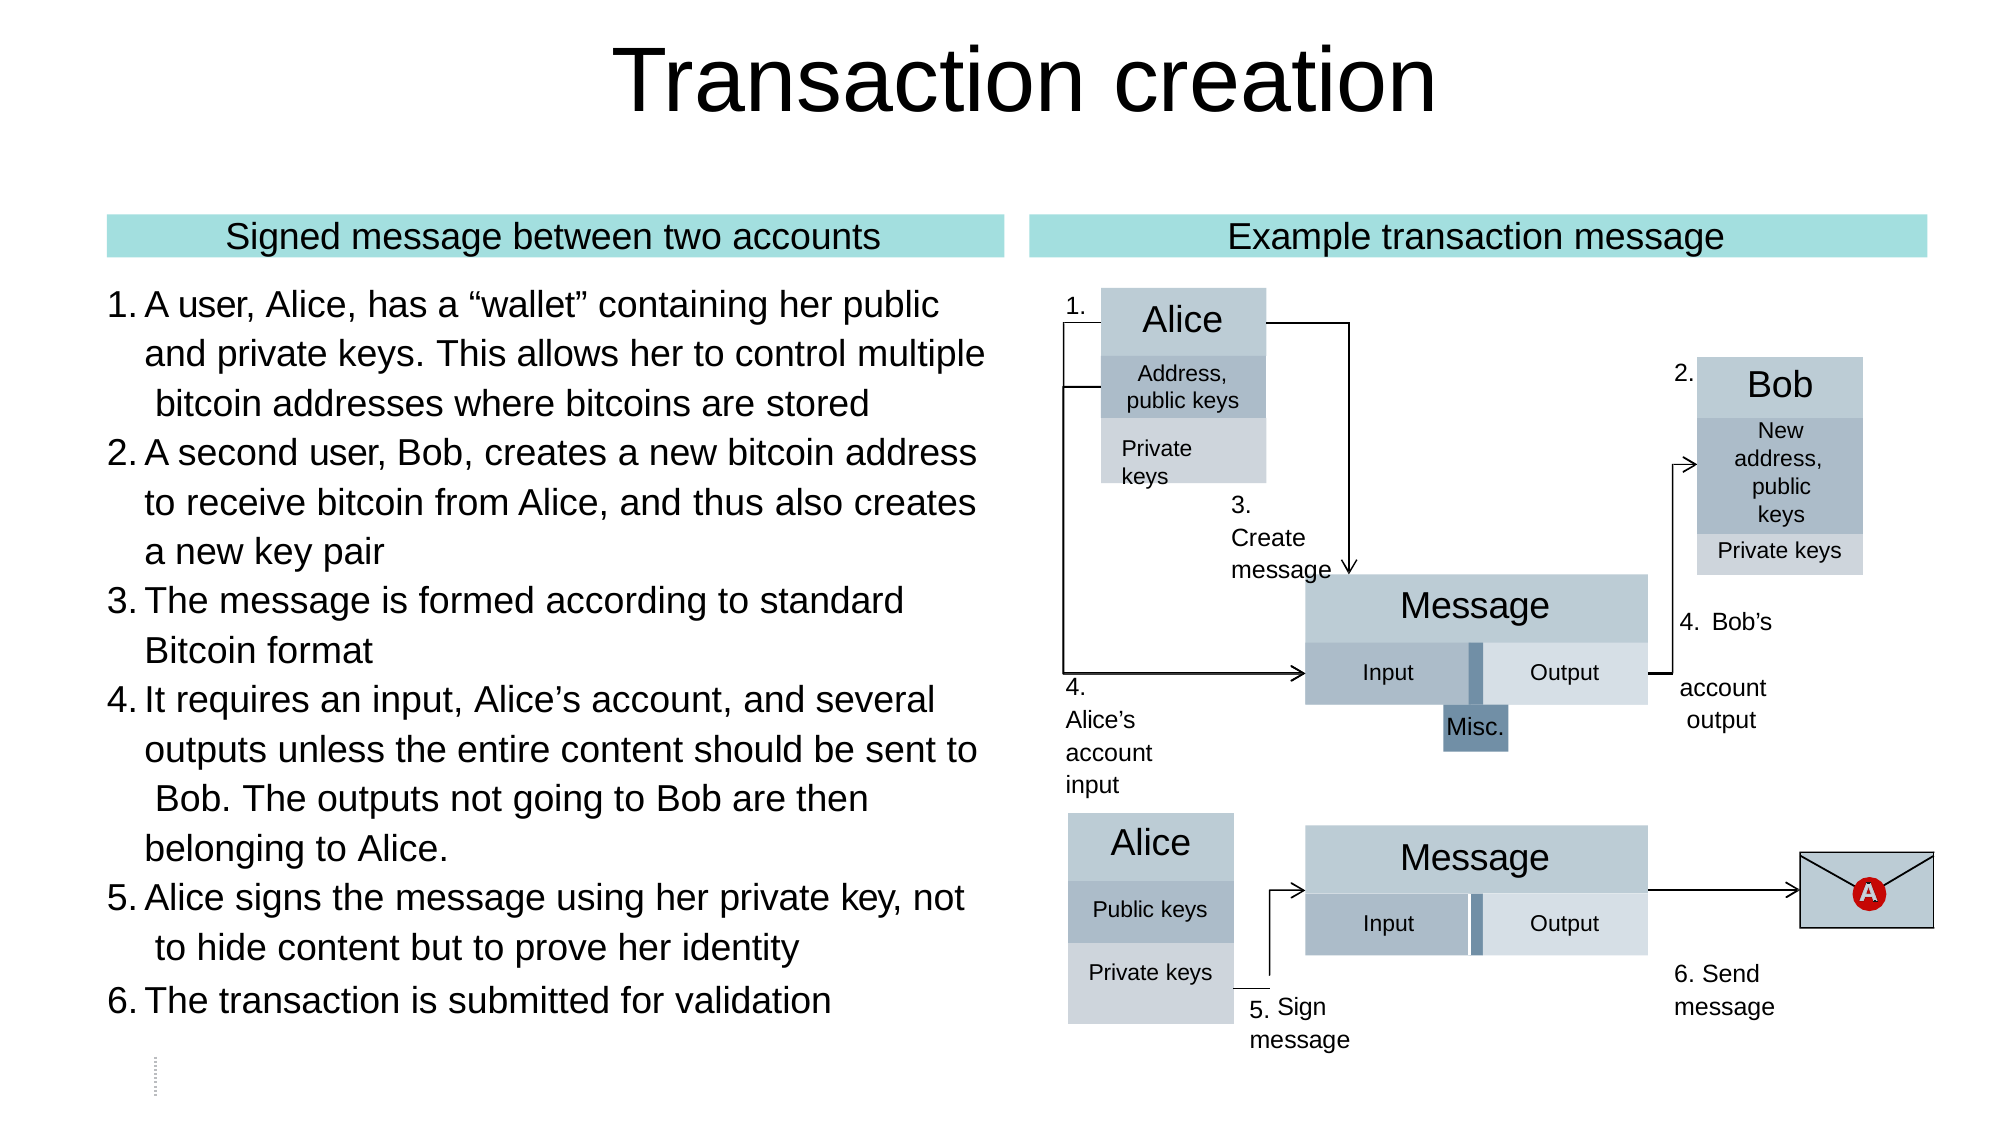

# Transaction creation
Signed message between two accounts
Example transaction message
A user, Alice, has a “wallet” containing her public  and private keys. This allows her to control multiple  bitcoin addresses where bitcoins are stored
A second user, Bob, creates a new bitcoin address  to receive bitcoin from Alice, and thus also creates  a new key pair
The message is formed according to standard
Bitcoin format
It requires an input, Alice’s account, and several  outputs unless the entire content should be sent to  Bob. The outputs not going to Bob are then  belonging to Alice.
Alice signs the message using her private key, not  to hide content but to prove her identity
The transaction is submitted for validation

1.
Alice

| 2. | Bob |
| --- | --- |
|  | New address, public keys |
|  |  |
|  | Private keys |
Address,  public keys

Private keys

3. Create  message

Message
4. Bob’s  account  output

Input
Output

4. Alice’s  account  input

Misc.
| Alice |  |
| --- | --- |
| Public keys |  |
| Private keys |  |
|  | 5. |

Message

Input
Output

6. Send  message
Sign  message